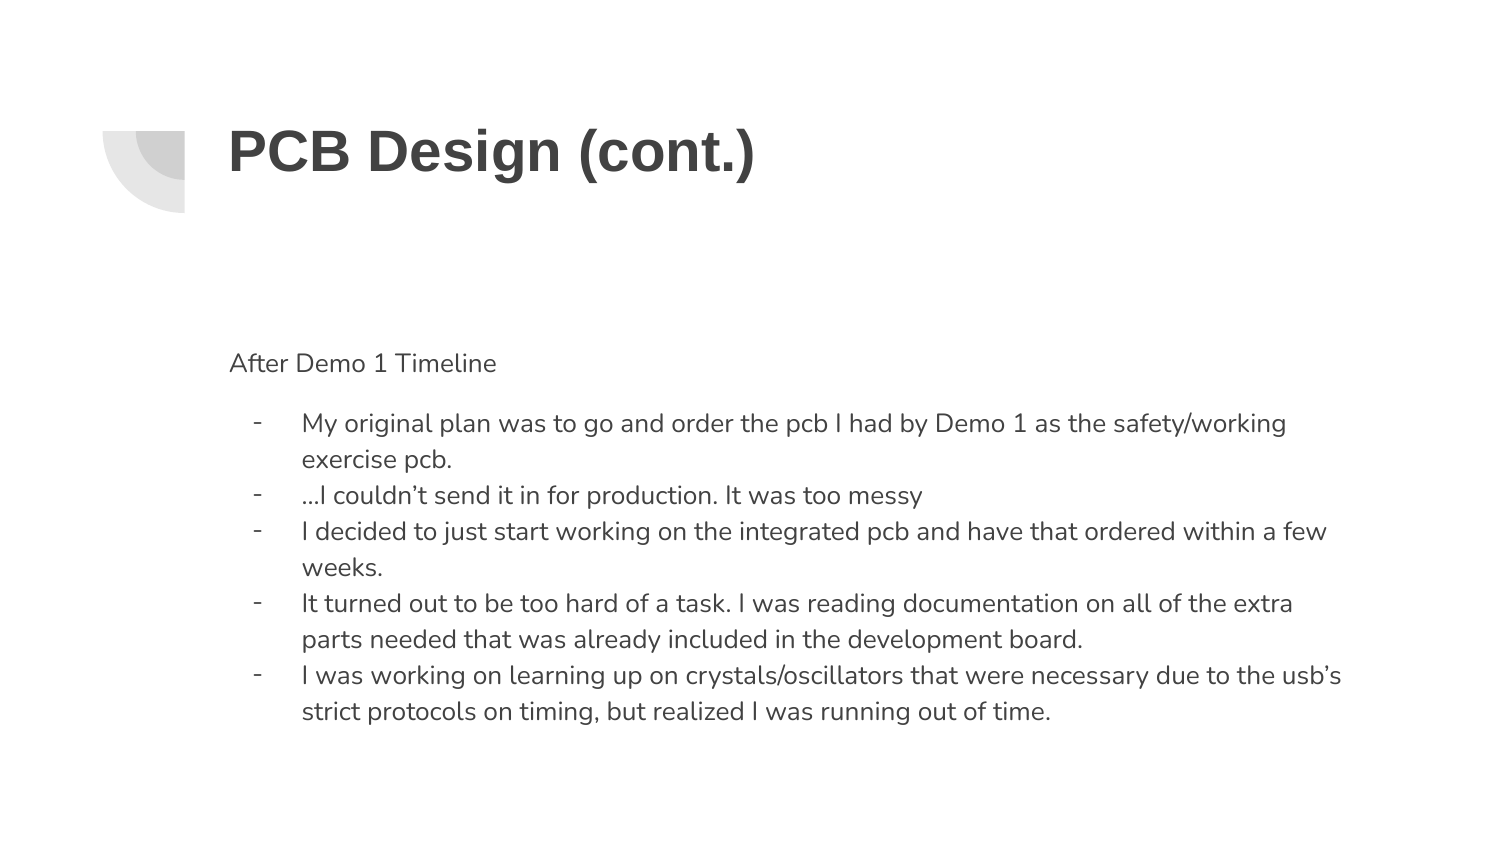

# PCB Design (cont.)
After Demo 1 Timeline
My original plan was to go and order the pcb I had by Demo 1 as the safety/working exercise pcb.
…I couldn’t send it in for production. It was too messy
I decided to just start working on the integrated pcb and have that ordered within a few weeks.
It turned out to be too hard of a task. I was reading documentation on all of the extra parts needed that was already included in the development board.
I was working on learning up on crystals/oscillators that were necessary due to the usb’s strict protocols on timing, but realized I was running out of time.